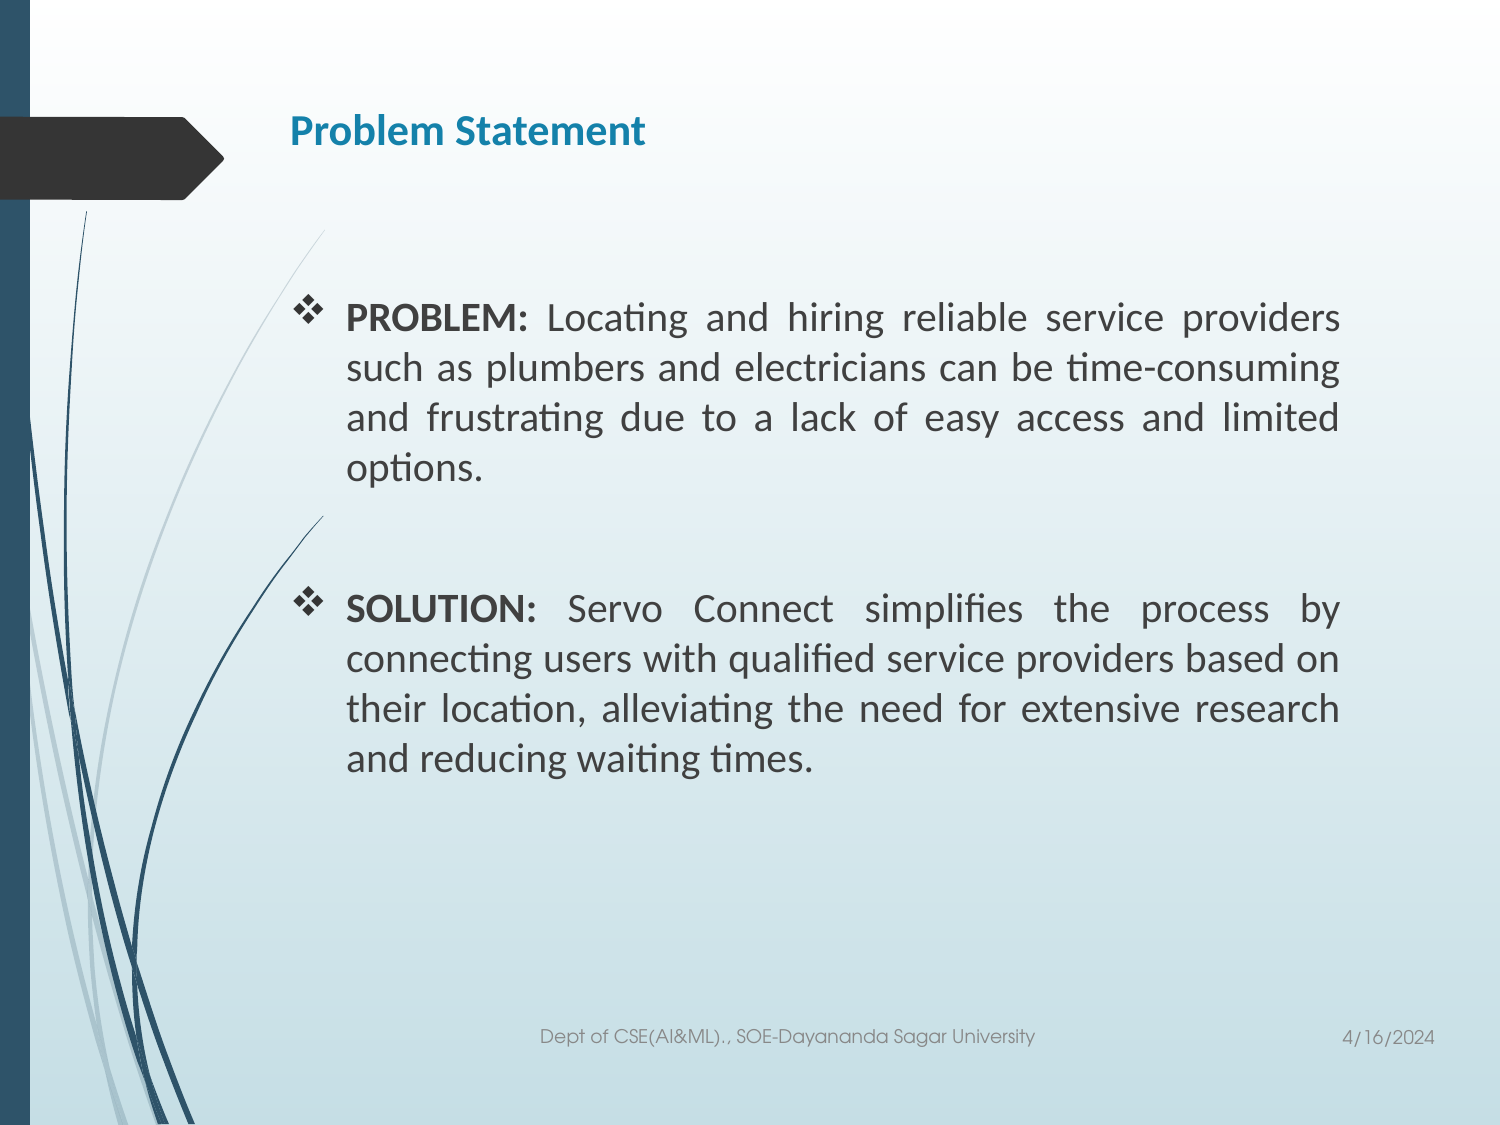

# Problem Statement
PROBLEM: Locating and hiring reliable service providers such as plumbers and electricians can be time-consuming and frustrating due to a lack of easy access and limited options.

SOLUTION: Servo Connect simplifies the process by connecting users with qualified service providers based on their location, alleviating the need for extensive research and reducing waiting times.

Dept of CSE(AI&ML)., SOE-Dayananda Sagar University
4/16/2024